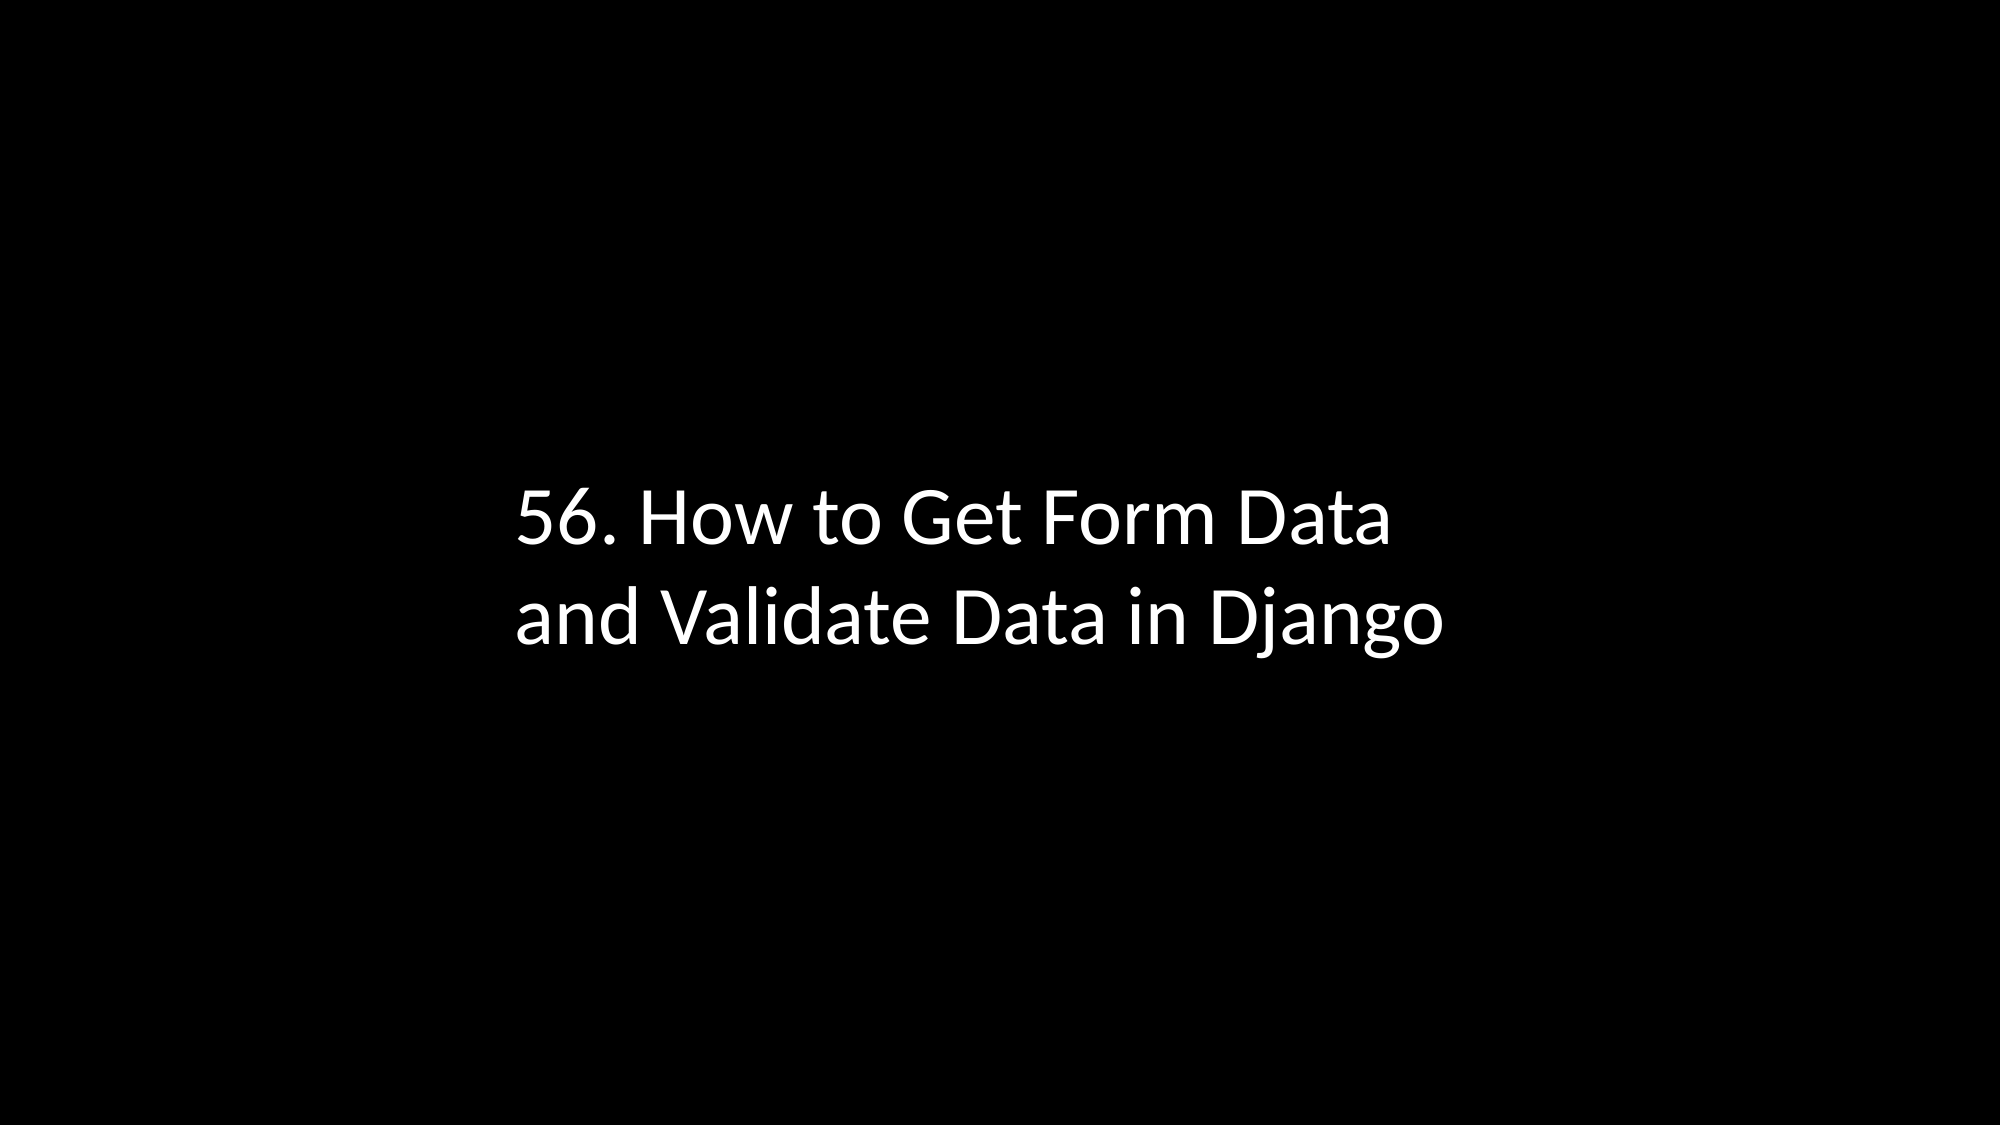

56. How to Get Form Data and Validate Data in Django